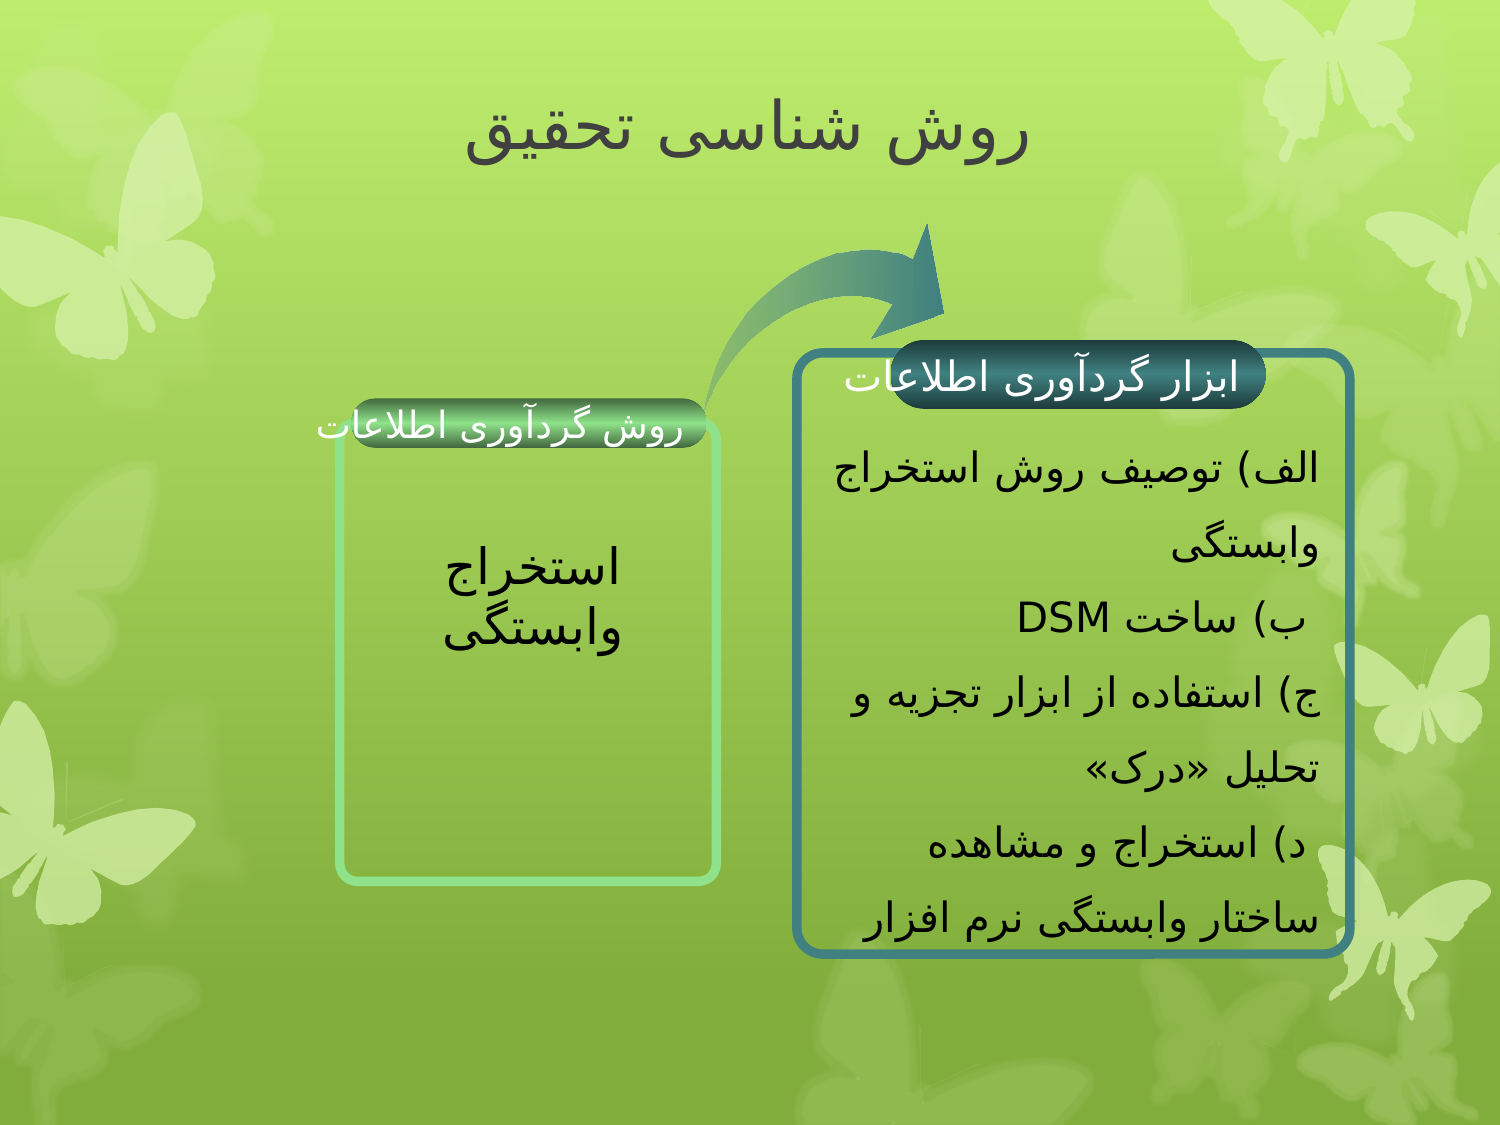

# روش شناسی تحقیق

ابزار گردآوری اطلاعات

روش گردآوری اطلاعات
الف) توصیف روش استخراج وابستگی
 ب) ساخت DSM
ج) استفاده از ابزار تجزیه و تحلیل «درک»
 د) استخراج و مشاهده ساختار وابستگی نرم افزار

استخراج وابستگی